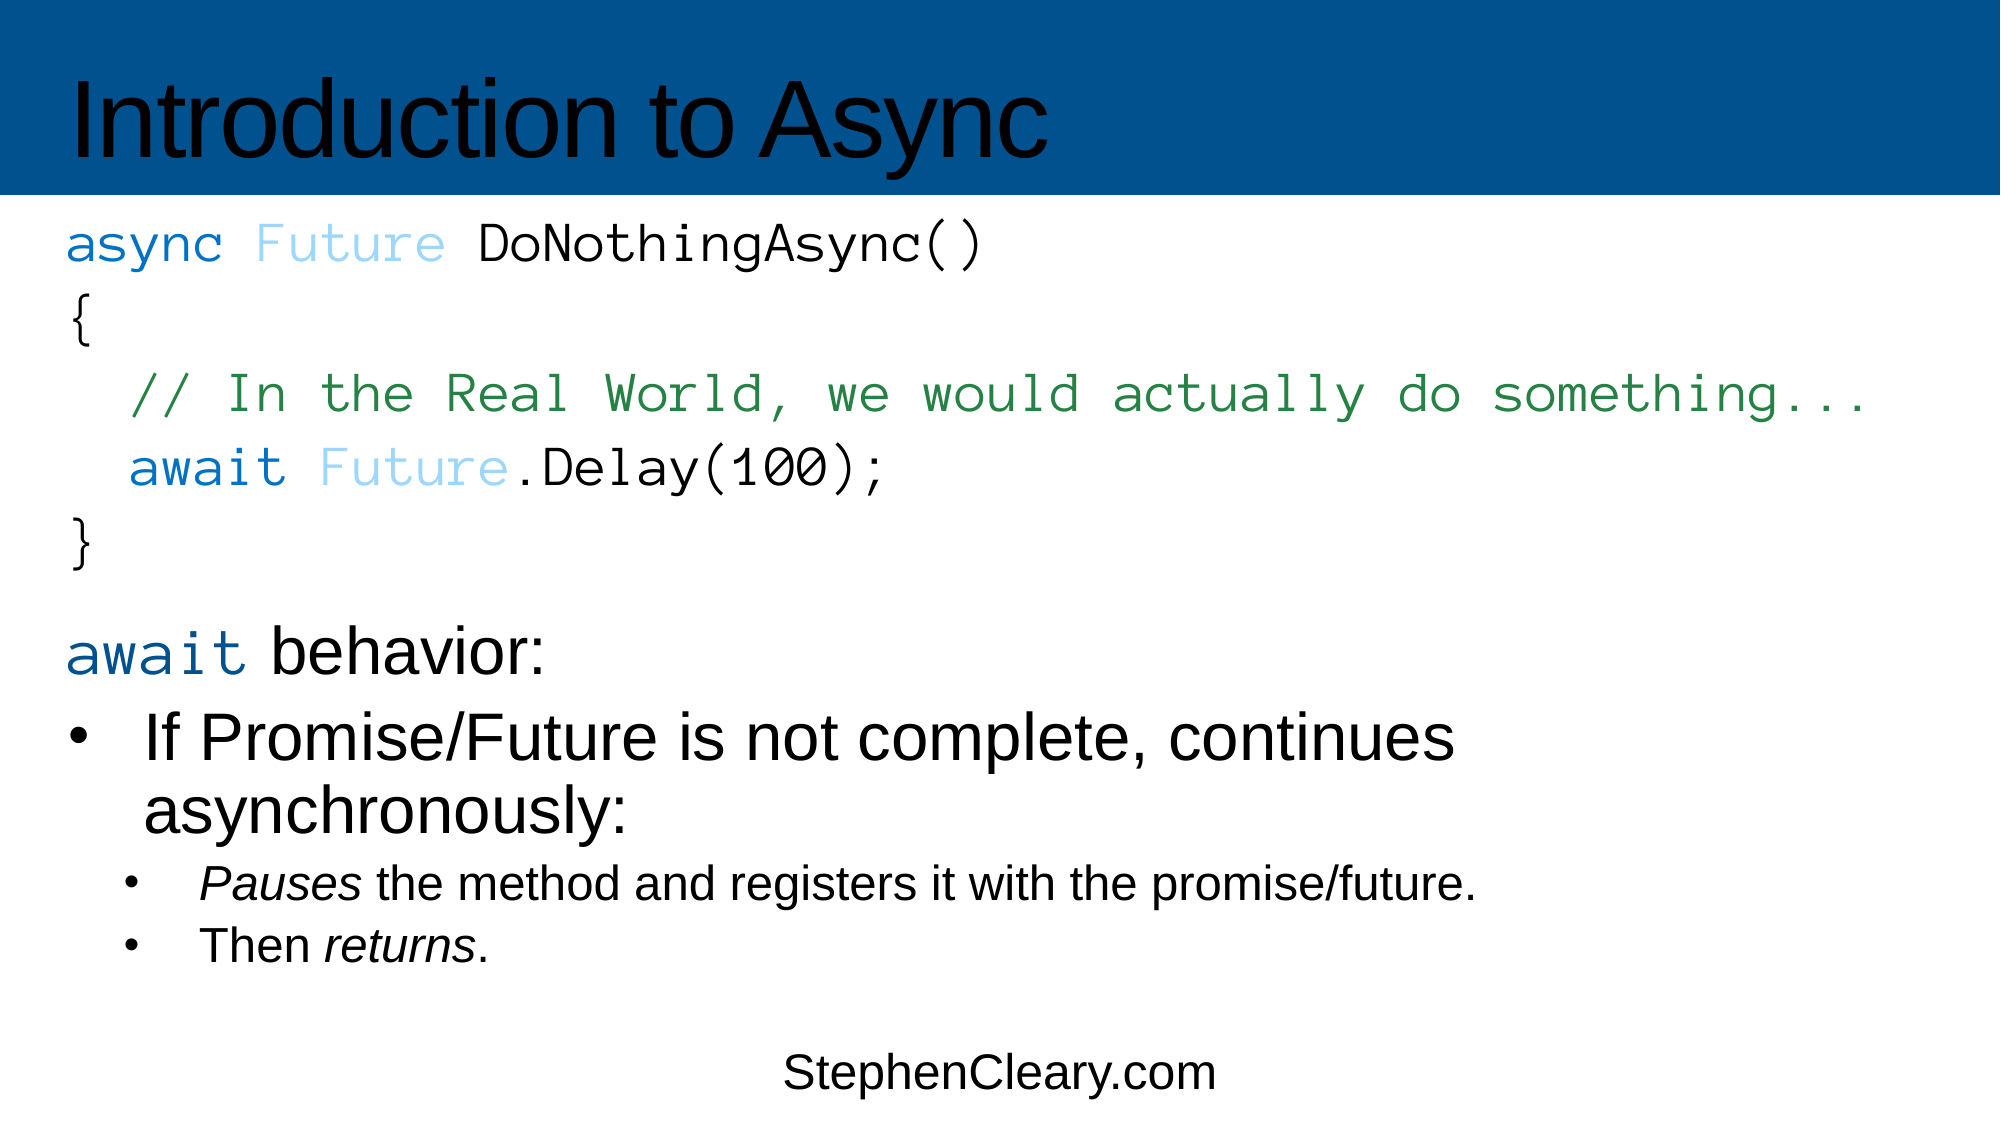

# Introduction to Async
async Future DoNothingAsync()
{
  // In the Real World, we would actually do something...
  await Future.Delay(100);
}
await behavior:
If Promise/Future is not complete, continues asynchronously:
Pauses the method and registers it with the promise/future.
Then returns.